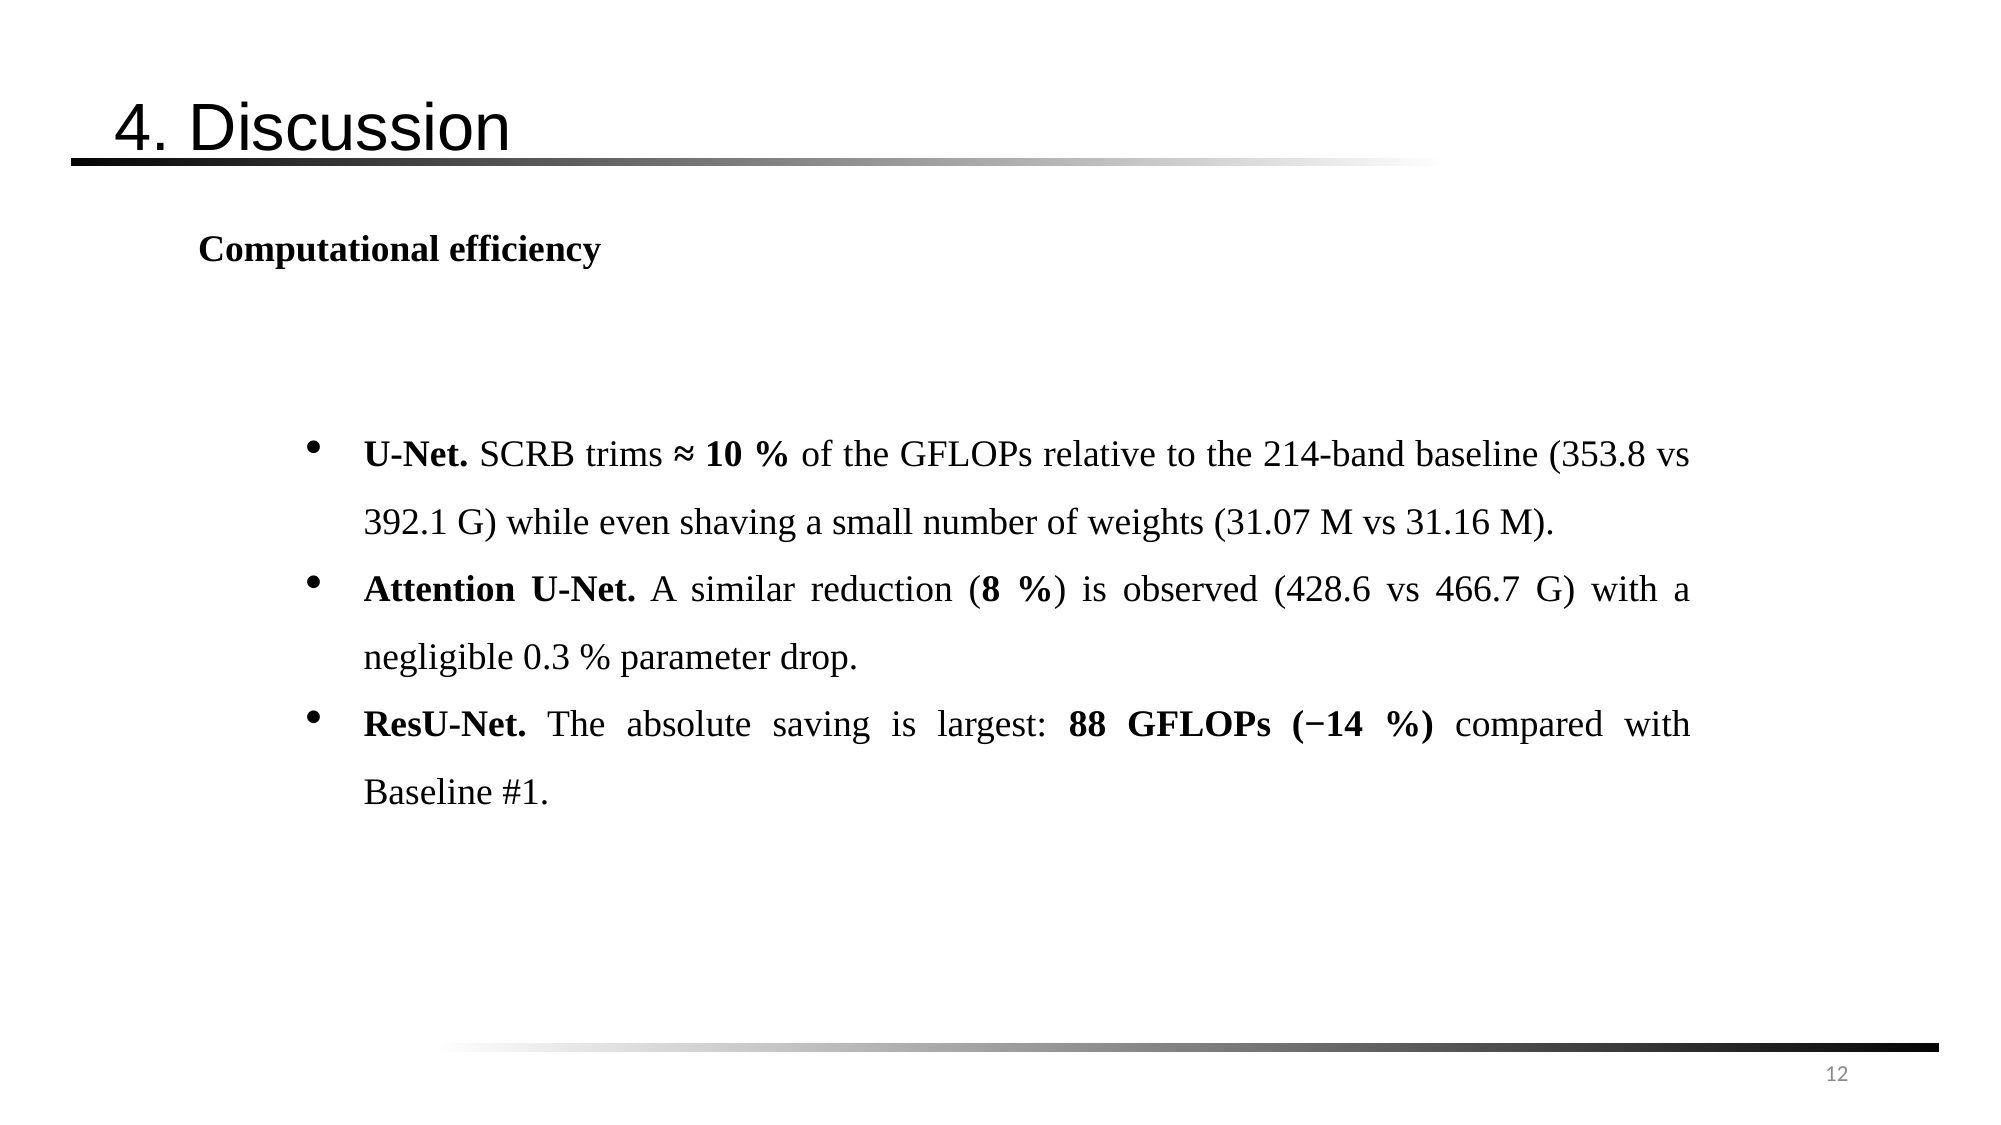

4. Discussion
Computational efficiency
U-Net. SCRB trims ≈ 10 % of the GFLOPs relative to the 214-band baseline (353.8 vs 392.1 G) while even shaving a small number of weights (31.07 M vs 31.16 M).
Attention U-Net. A similar reduction (8 %) is observed (428.6 vs 466.7 G) with a negligible 0.3 % parameter drop.
ResU-Net. The absolute saving is largest: 88 GFLOPs (−14 %) compared with Baseline #1.
12